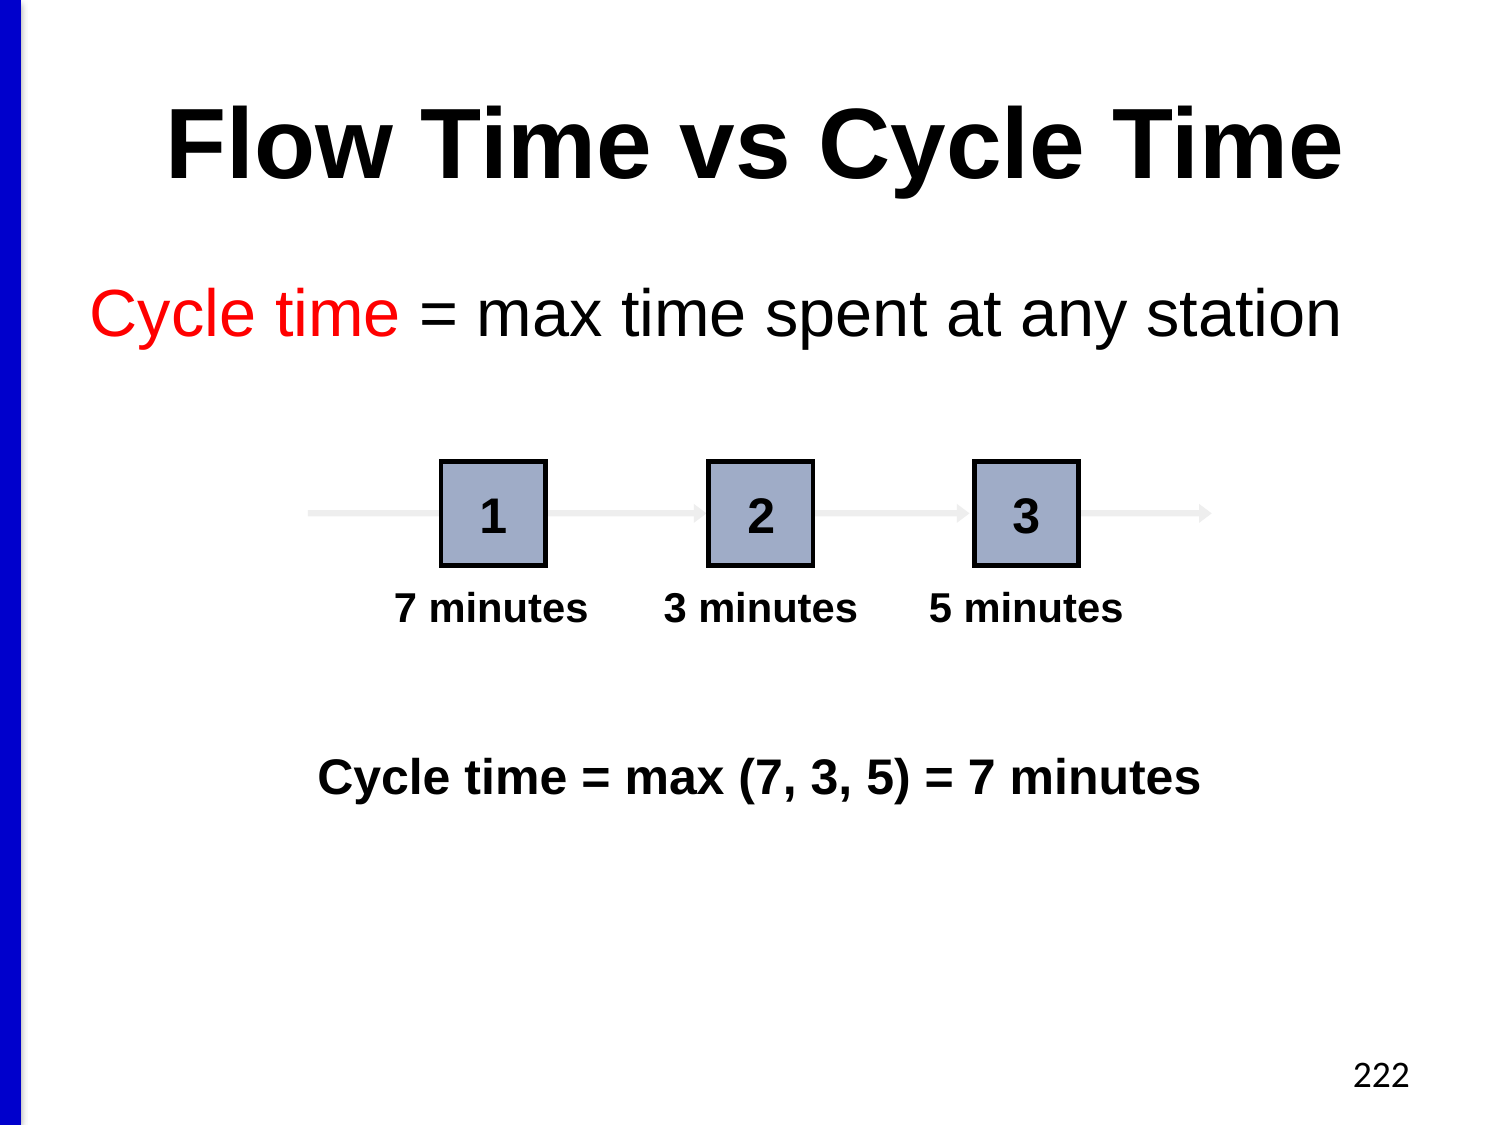

# Flow Time vs Cycle Time
Cycle time = max time spent at any station

1

2

3

7 minutes
3 minutes
5 minutes
Cycle time = max (7, 3, 5) = 7 minutes
222